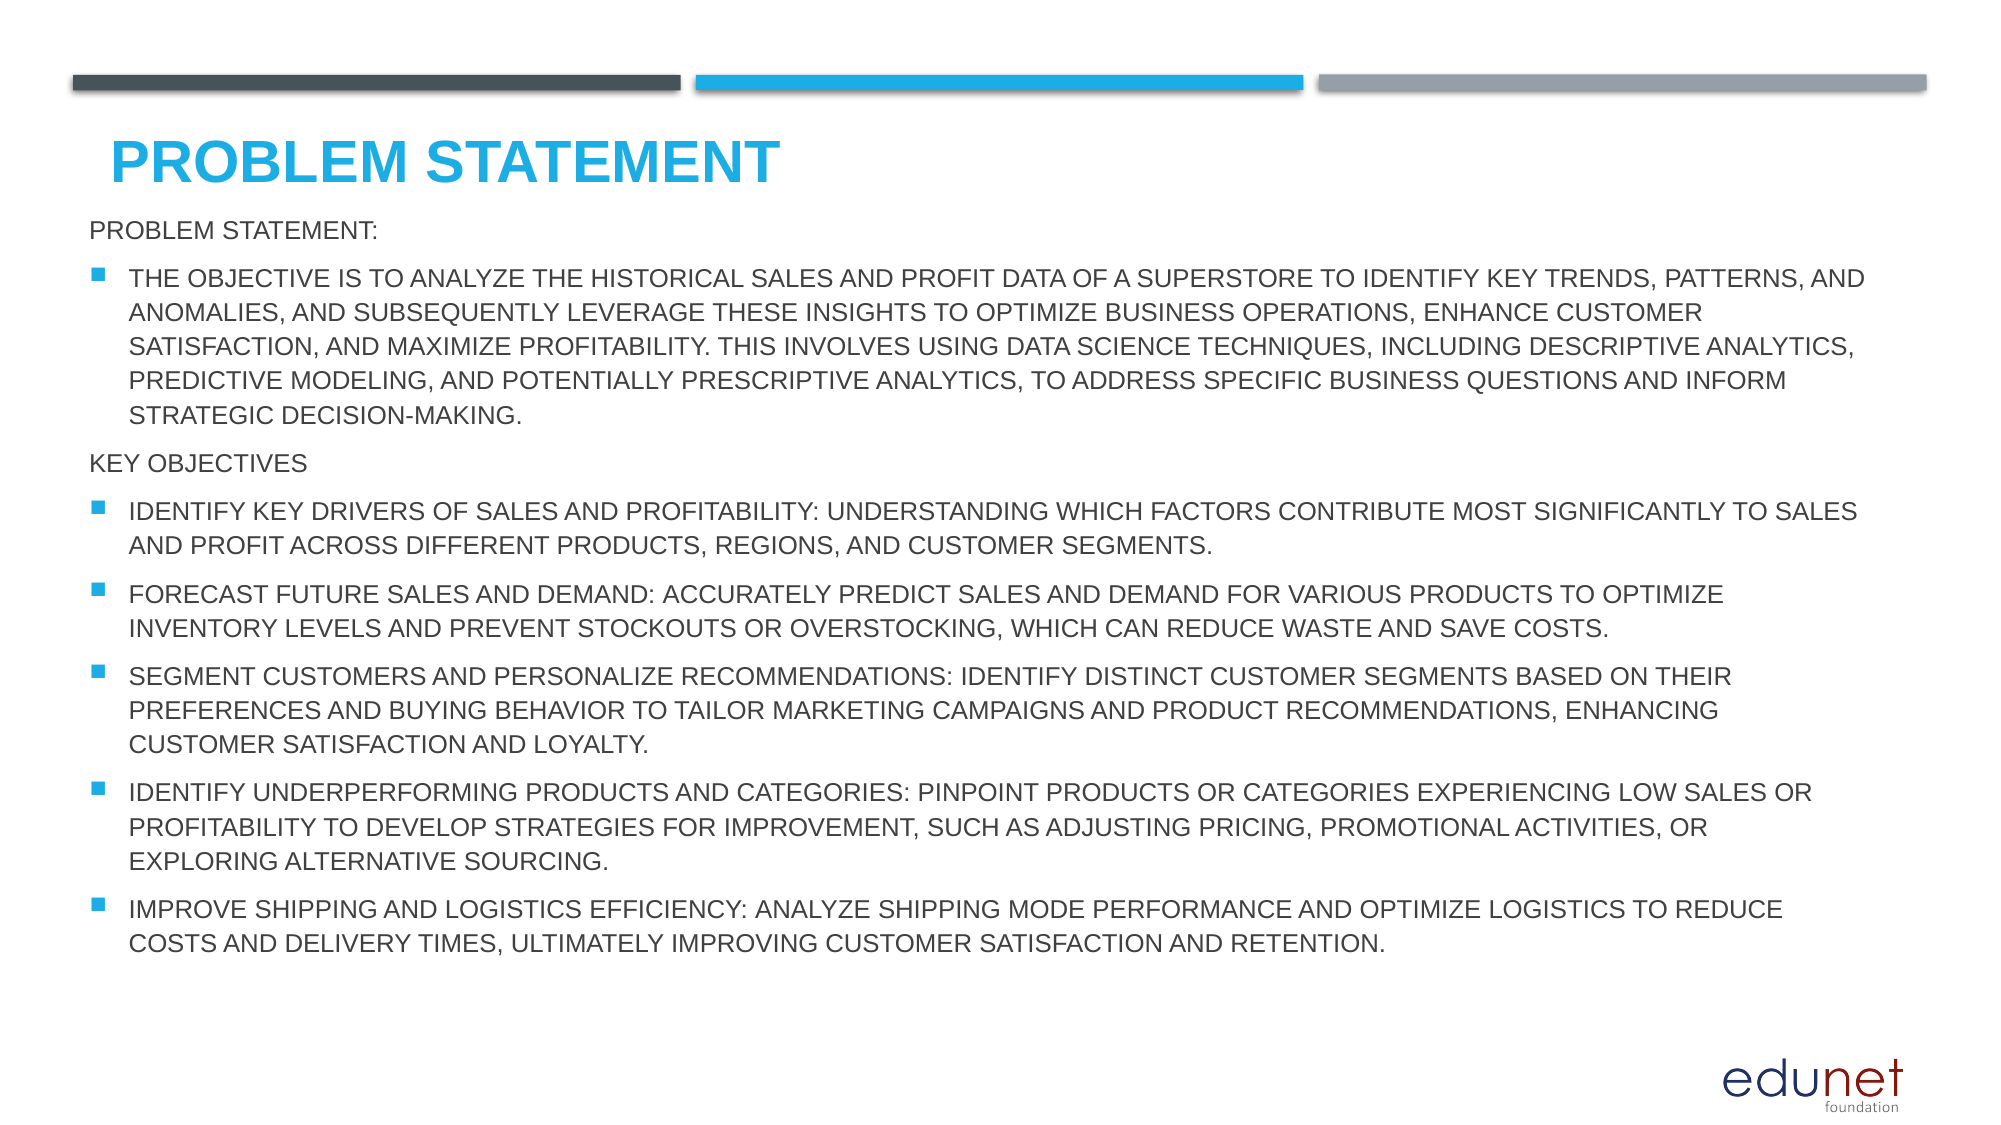

# Problem Statement
Problem Statement:
The objective is to analyze the historical sales and profit data of a superstore to identify key trends, patterns, and anomalies, and subsequently leverage these insights to optimize business operations, enhance customer satisfaction, and maximize profitability. This involves using data science techniques, including descriptive analytics, predictive modeling, and potentially prescriptive analytics, to address specific business questions and inform strategic decision-making.
Key objectives
Identify key drivers of sales and profitability: Understanding which factors contribute most significantly to sales and profit across different products, regions, and customer segments.
Forecast future sales and demand: Accurately predict sales and demand for various products to optimize inventory levels and prevent stockouts or overstocking, which can reduce waste and save costs.
Segment customers and personalize recommendations: Identify distinct customer segments based on their preferences and buying behavior to tailor marketing campaigns and product recommendations, enhancing customer satisfaction and loyalty.
Identify underperforming products and categories: Pinpoint products or categories experiencing low sales or profitability to develop strategies for improvement, such as adjusting pricing, promotional activities, or exploring alternative sourcing.
Improve shipping and logistics efficiency: Analyze shipping mode performance and optimize logistics to reduce costs and delivery times, ultimately improving customer satisfaction and retention.